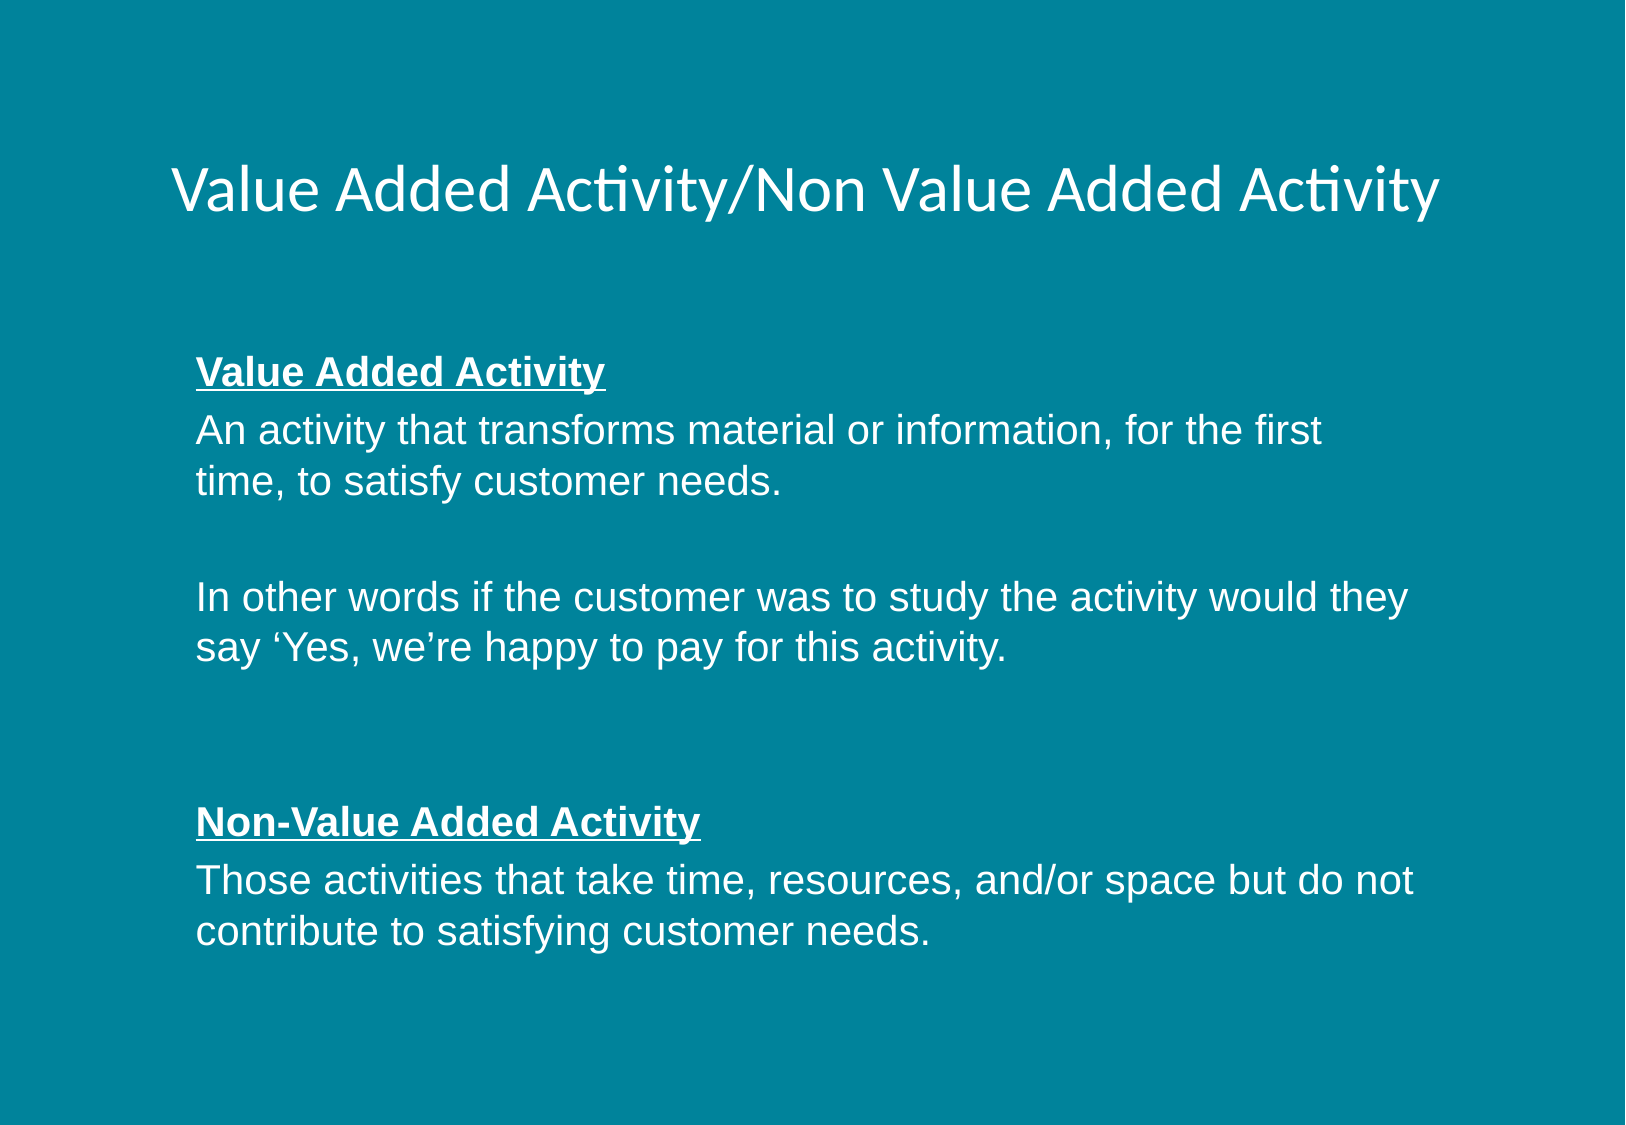

# Value Added Activity/Non Value Added Activity

Value Added Activity
An activity that transforms material or information, for the first time, to satisfy customer needs.

In other words if the customer was to study the activity would they say ‘Yes, we’re happy to pay for this activity.

Non-Value Added Activity
Those activities that take time, resources, and/or space but do not contribute to satisfying customer needs.